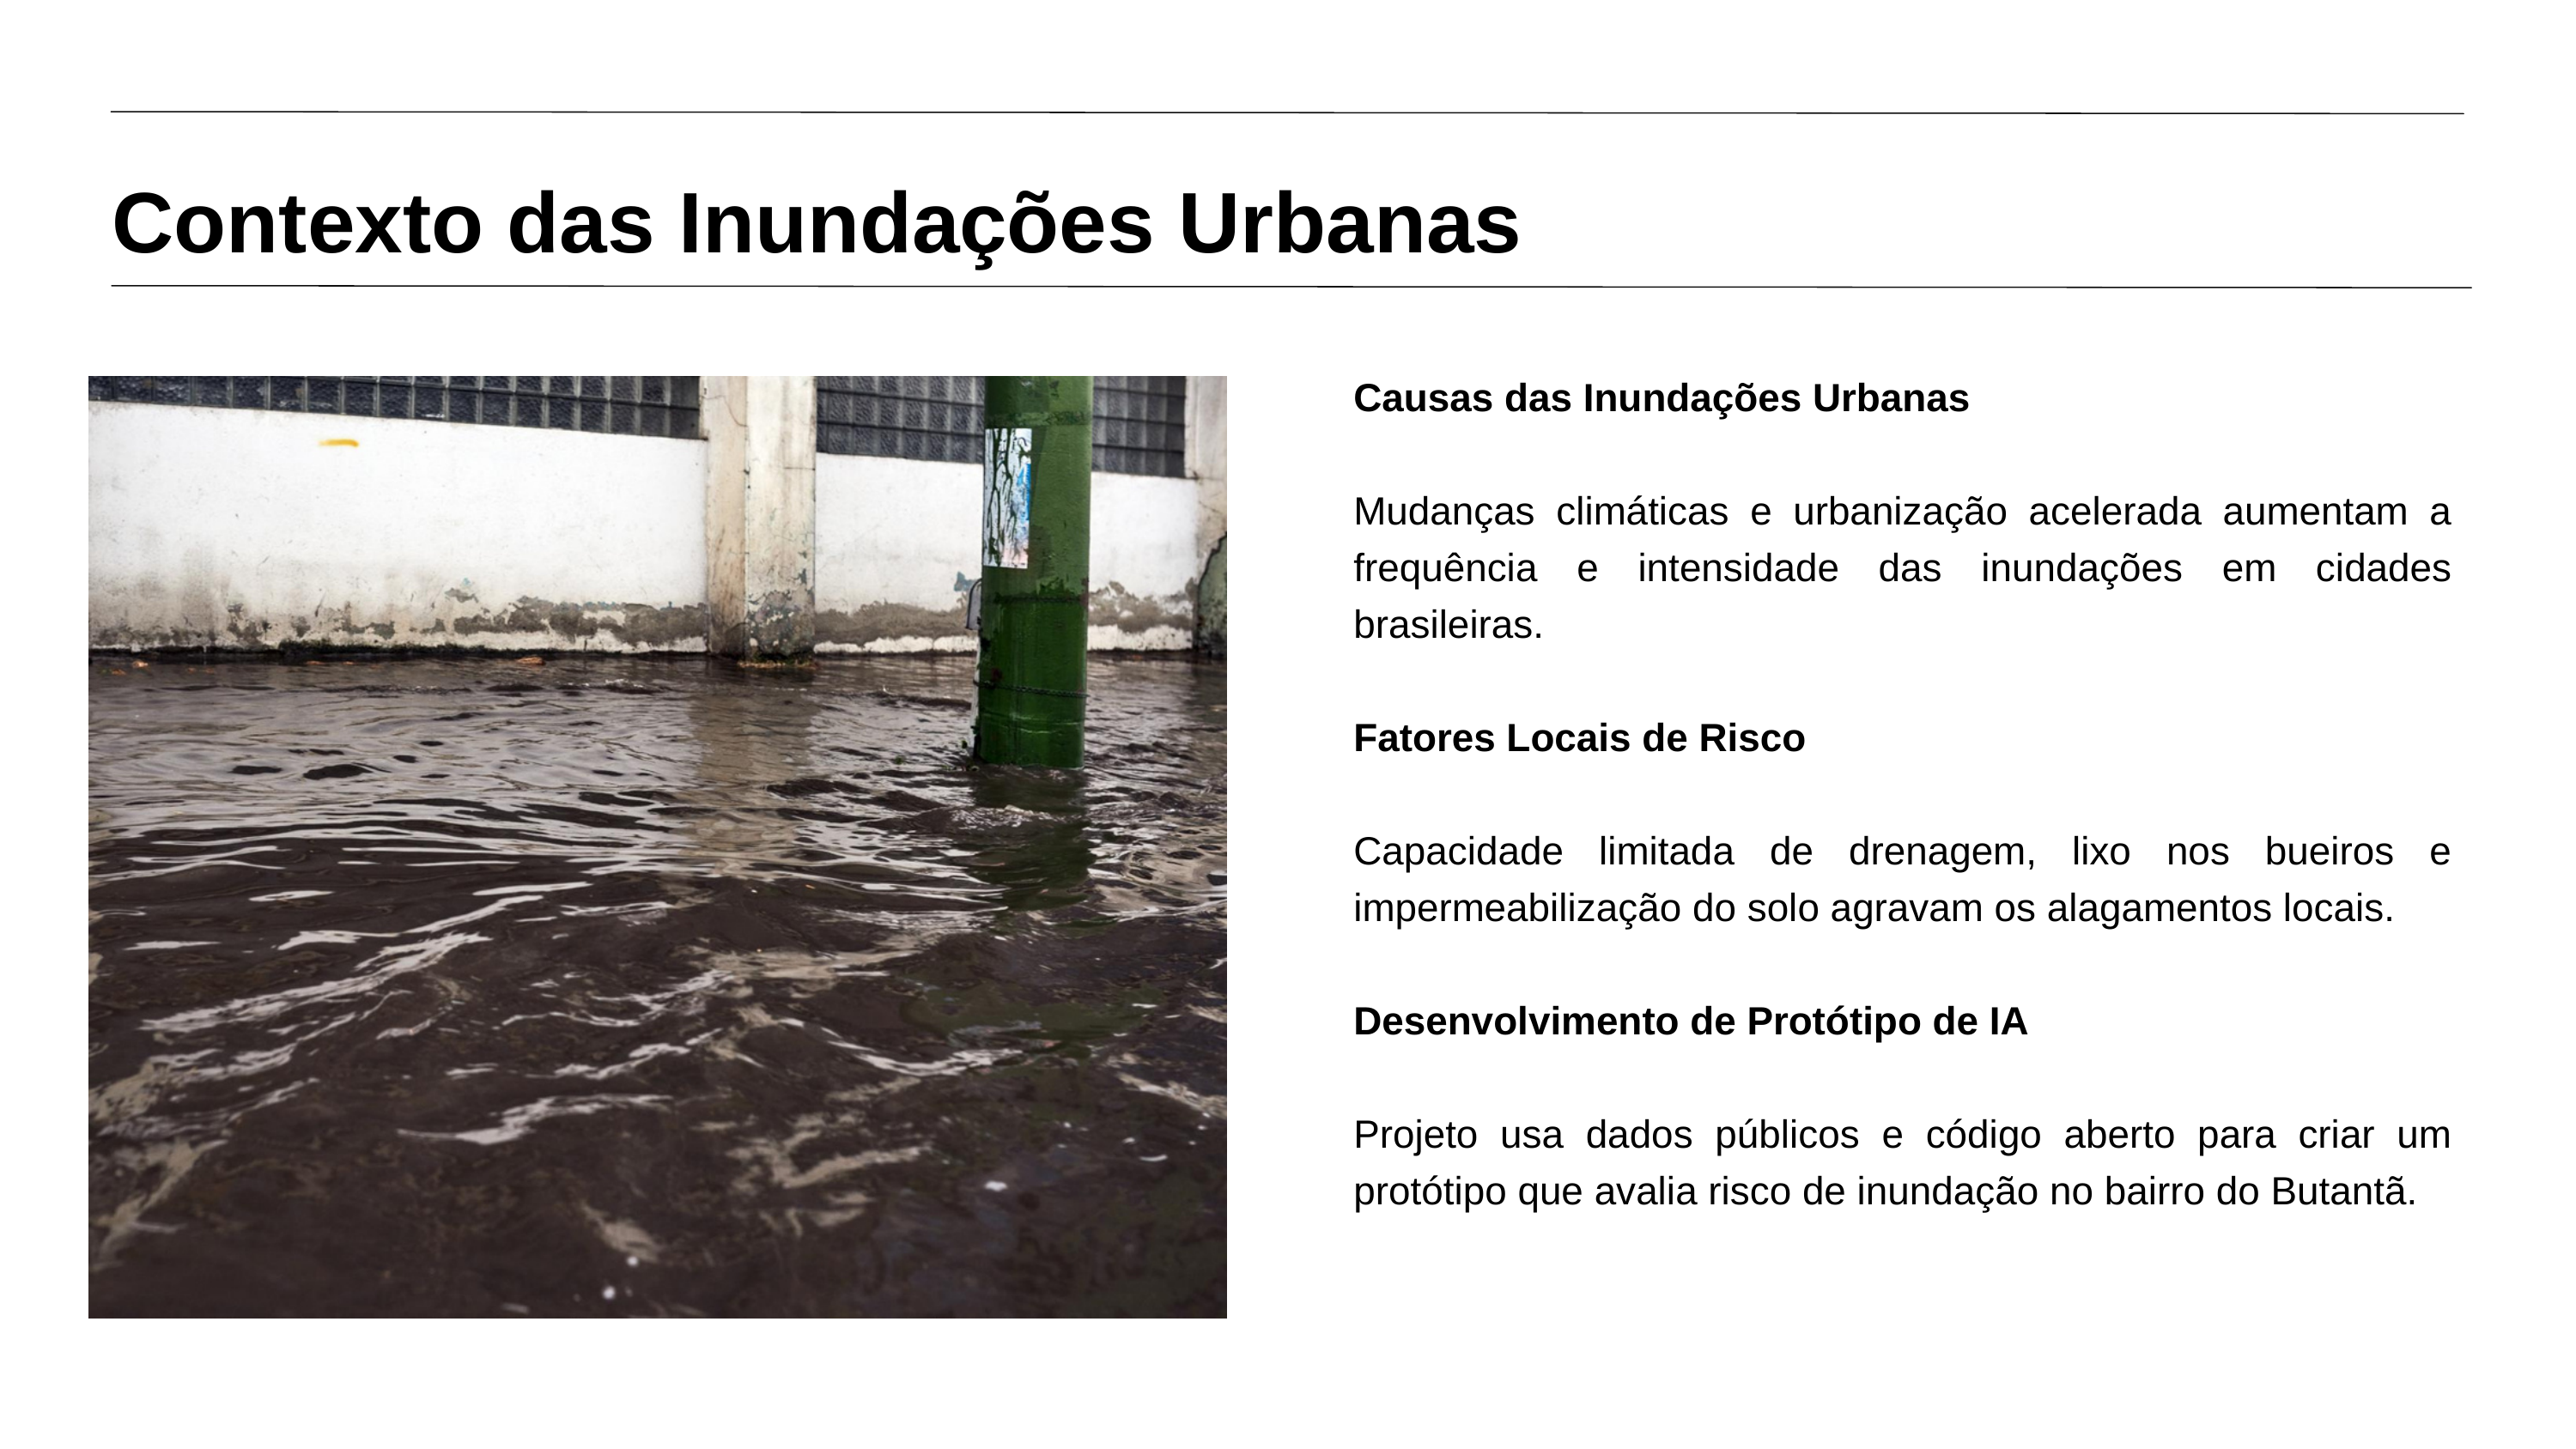

Contexto das Inundações Urbanas

Causas das Inundações Urbanas

Mudanças climáticas e urbanização acelerada aumentam a frequência e intensidade das inundações em cidades brasileiras.

Fatores Locais de Risco

Capacidade limitada de drenagem, lixo nos bueiros e impermeabilização do solo agravam os alagamentos locais.

Desenvolvimento de Protótipo de IA

Projeto usa dados públicos e código aberto para criar um protótipo que avalia risco de inundação no bairro do Butantã.